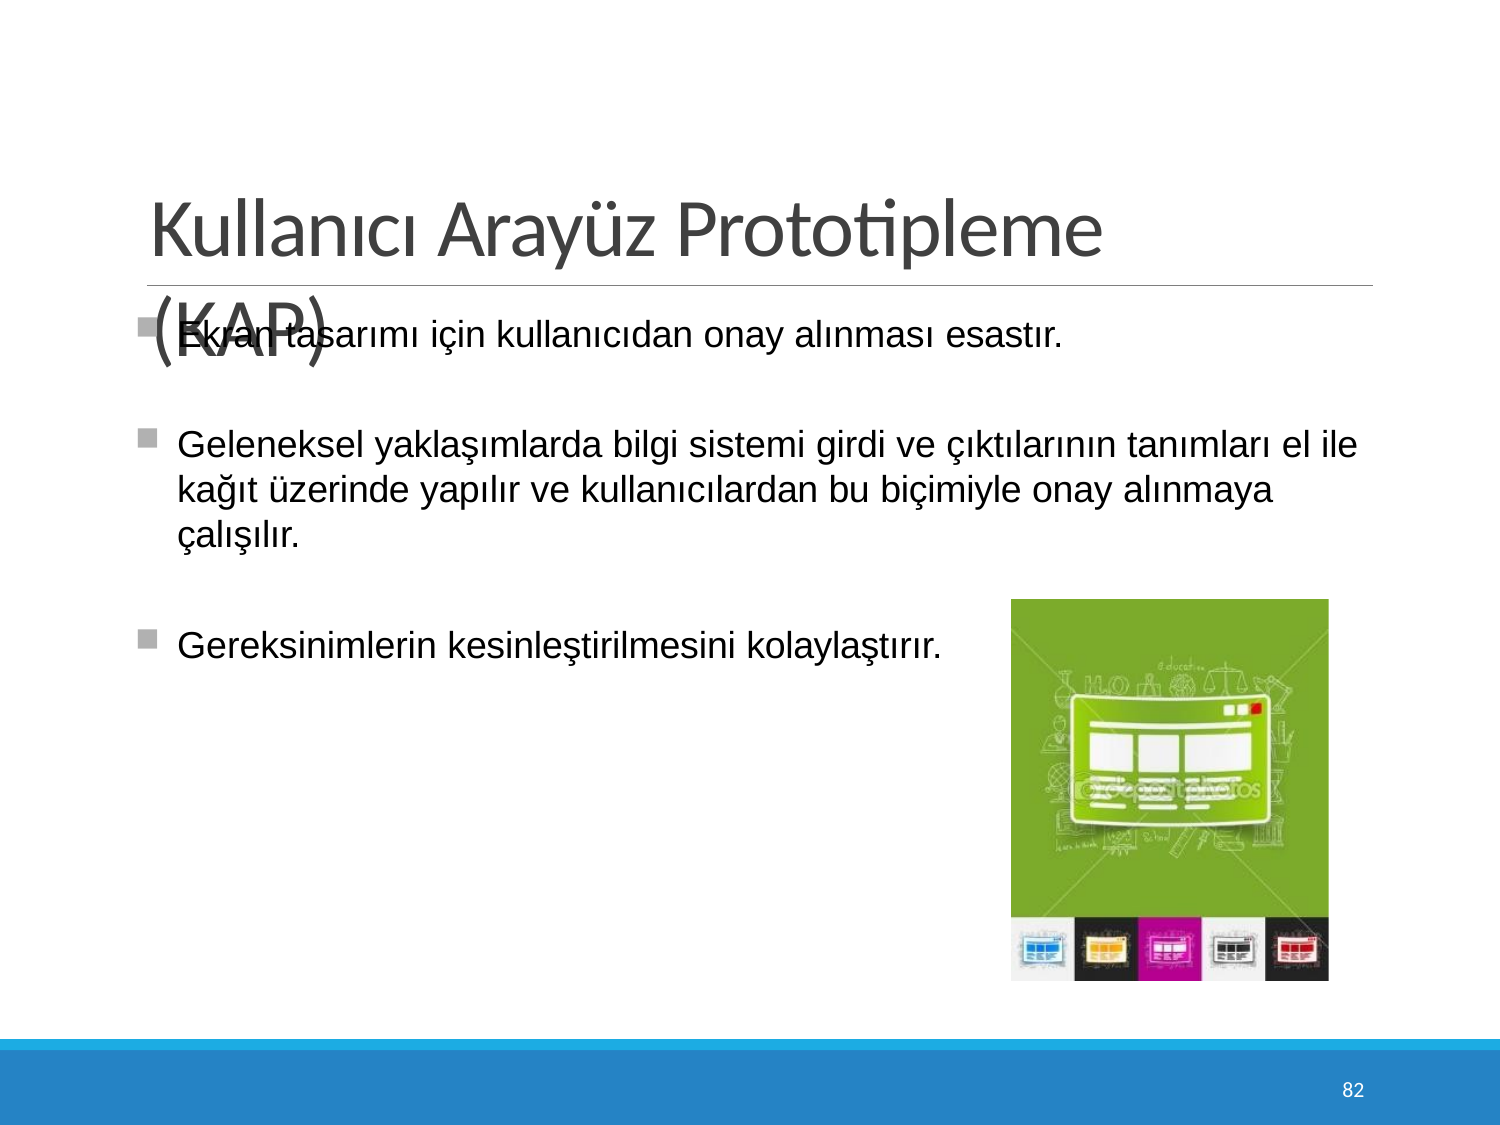

# Kullanıcı Arayüz Prototipleme (KAP)

Ekran tasarımı için kullanıcıdan onay alınması esastır.

Geleneksel yaklaşımlarda bilgi sistemi girdi ve çıktılarının tanımları el ile  kağıt üzerinde yapılır ve kullanıcılardan bu biçimiyle onay alınmaya  çalışılır.

Gereksinimlerin kesinleştirilmesini kolaylaştırır.

82